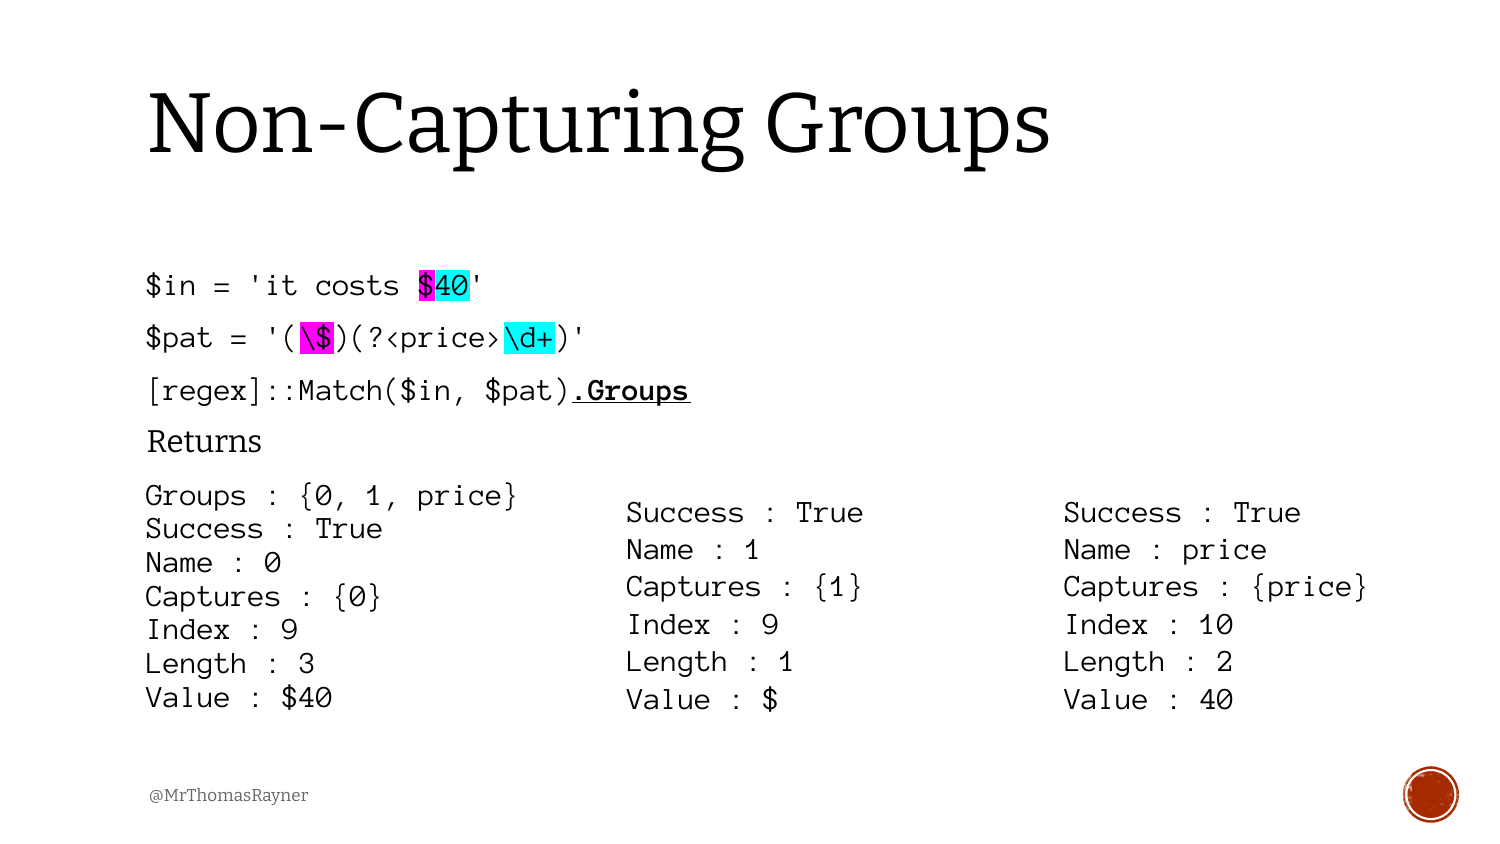

# Non-Capturing Groups
$in = 'it costs $40'
$pat = '(\$)(?<price>\d+)'
[regex]::Match($in, $pat).Groups
Returns
Groups : {0, 1, price}
Success : True
Name : 0
Captures : {0}
Index : 9
Length : 3
Value : $40

Success : True
Name : 1
Captures : {1}
Index : 9
Length : 1
Value : $
Success : True
Name : price
Captures : {price}
Index : 10
Length : 2
Value : 40
@MrThomasRayner